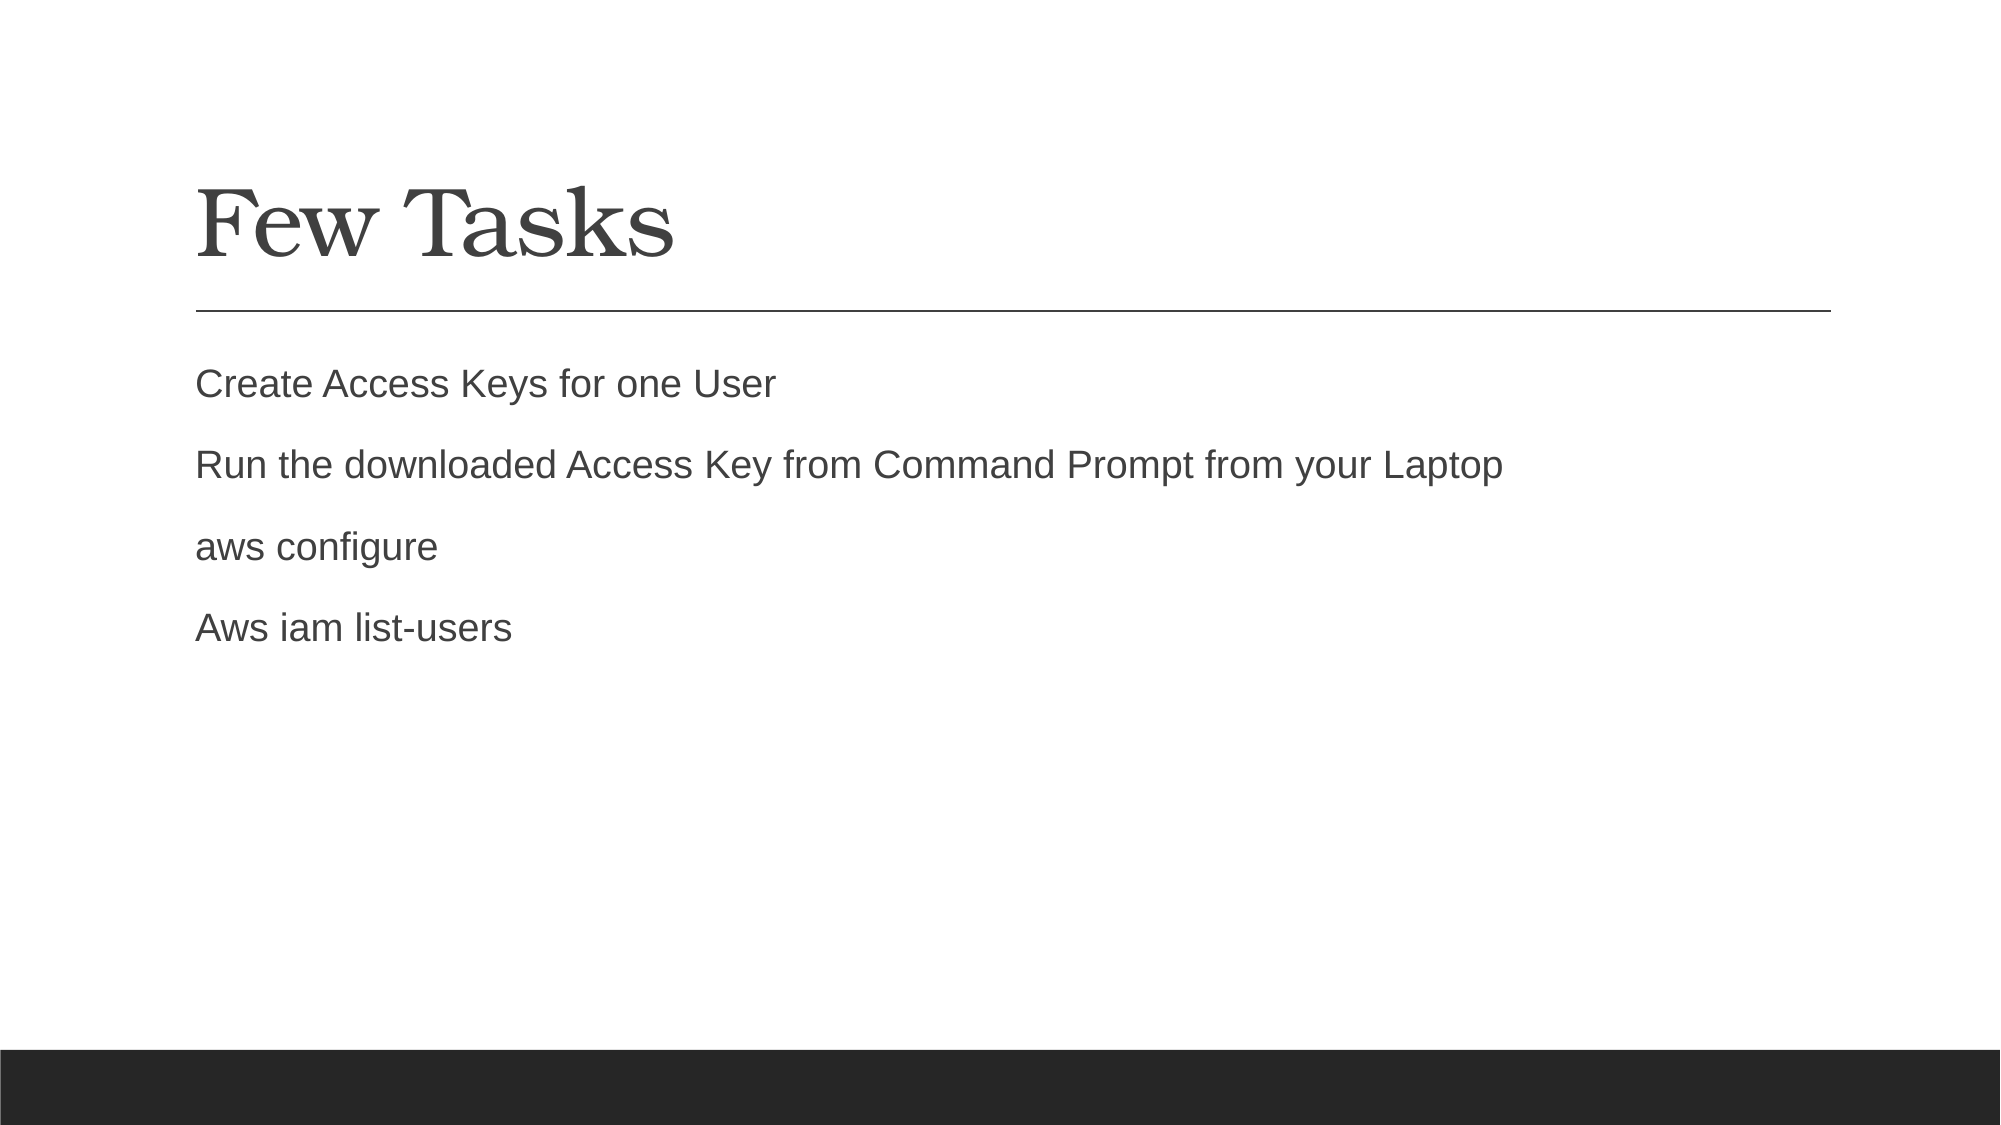

# Few Tasks
Create Access Keys for one User
Run the downloaded Access Key from Command Prompt from your Laptop
aws configure
Aws iam list-users